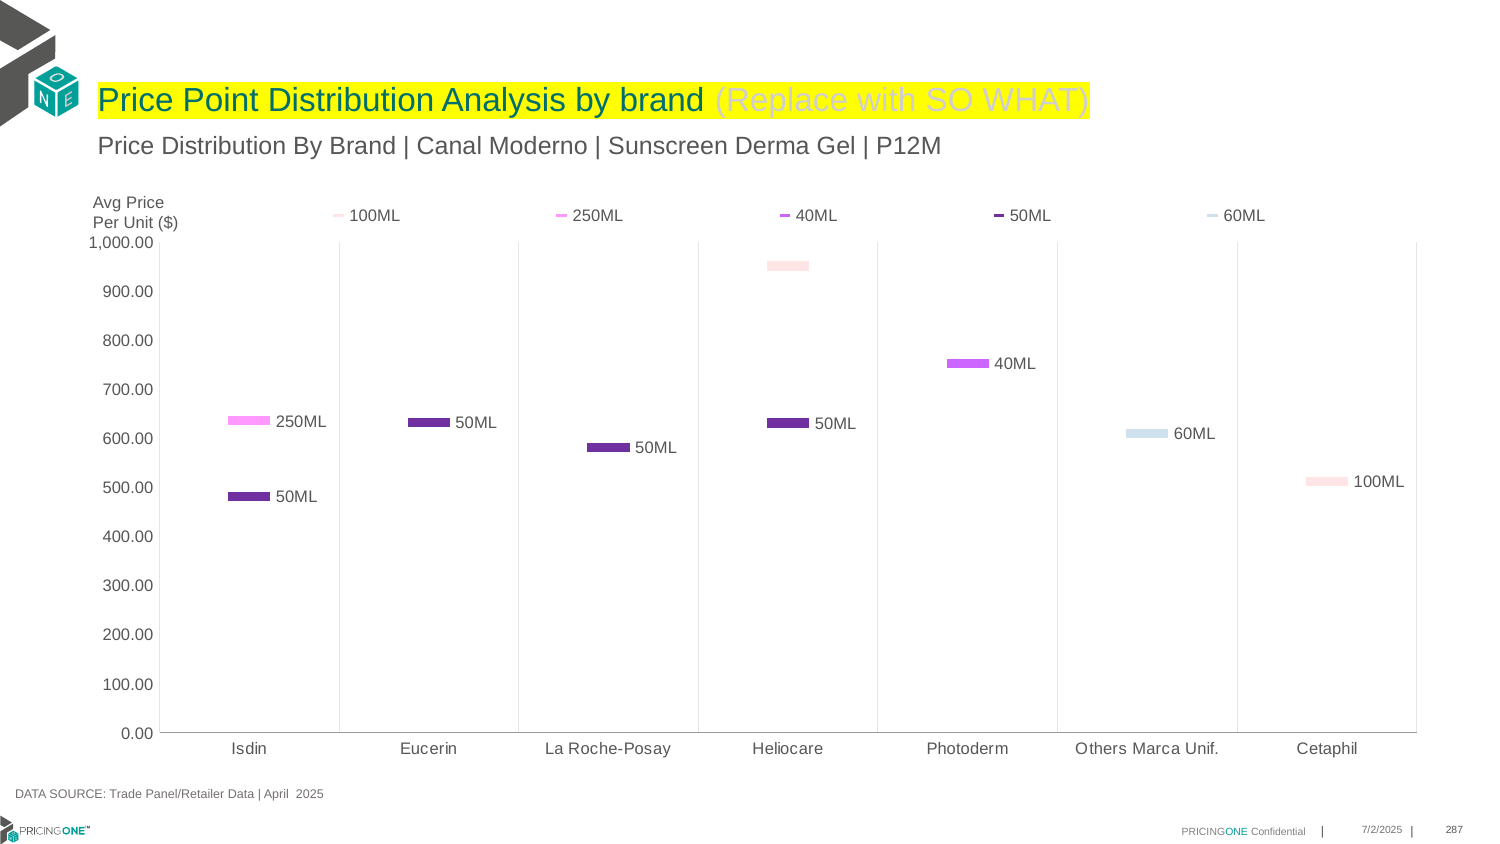

# Price Point Distribution Analysis by brand (Replace with SO WHAT)
Price Distribution By Brand | Canal Moderno | Sunscreen Derma Gel | P12M

### Chart

| Category | 100ML | 250ML | 40ML | 50ML | 60ML |
|---|---|---|---|---|---|
| Isdin | None | 635.6369 | None | 481.7396 | None |
| Eucerin | None | None | None | 632.3163 | None |
| La Roche-Posay | None | None | None | 581.6646 | None |
| Heliocare | 951.3188 | None | None | 631.0968 | None |
| Photoderm | None | None | 752.5658 | None | None |
| Others Marca Unif. | None | None | None | None | 609.7298 |
| Cetaphil | 511.6332 | None | None | None | None |
Avg Price
Per Unit ($)
DATA SOURCE: Trade Panel/Retailer Data | April  2025
7/2/2025
287